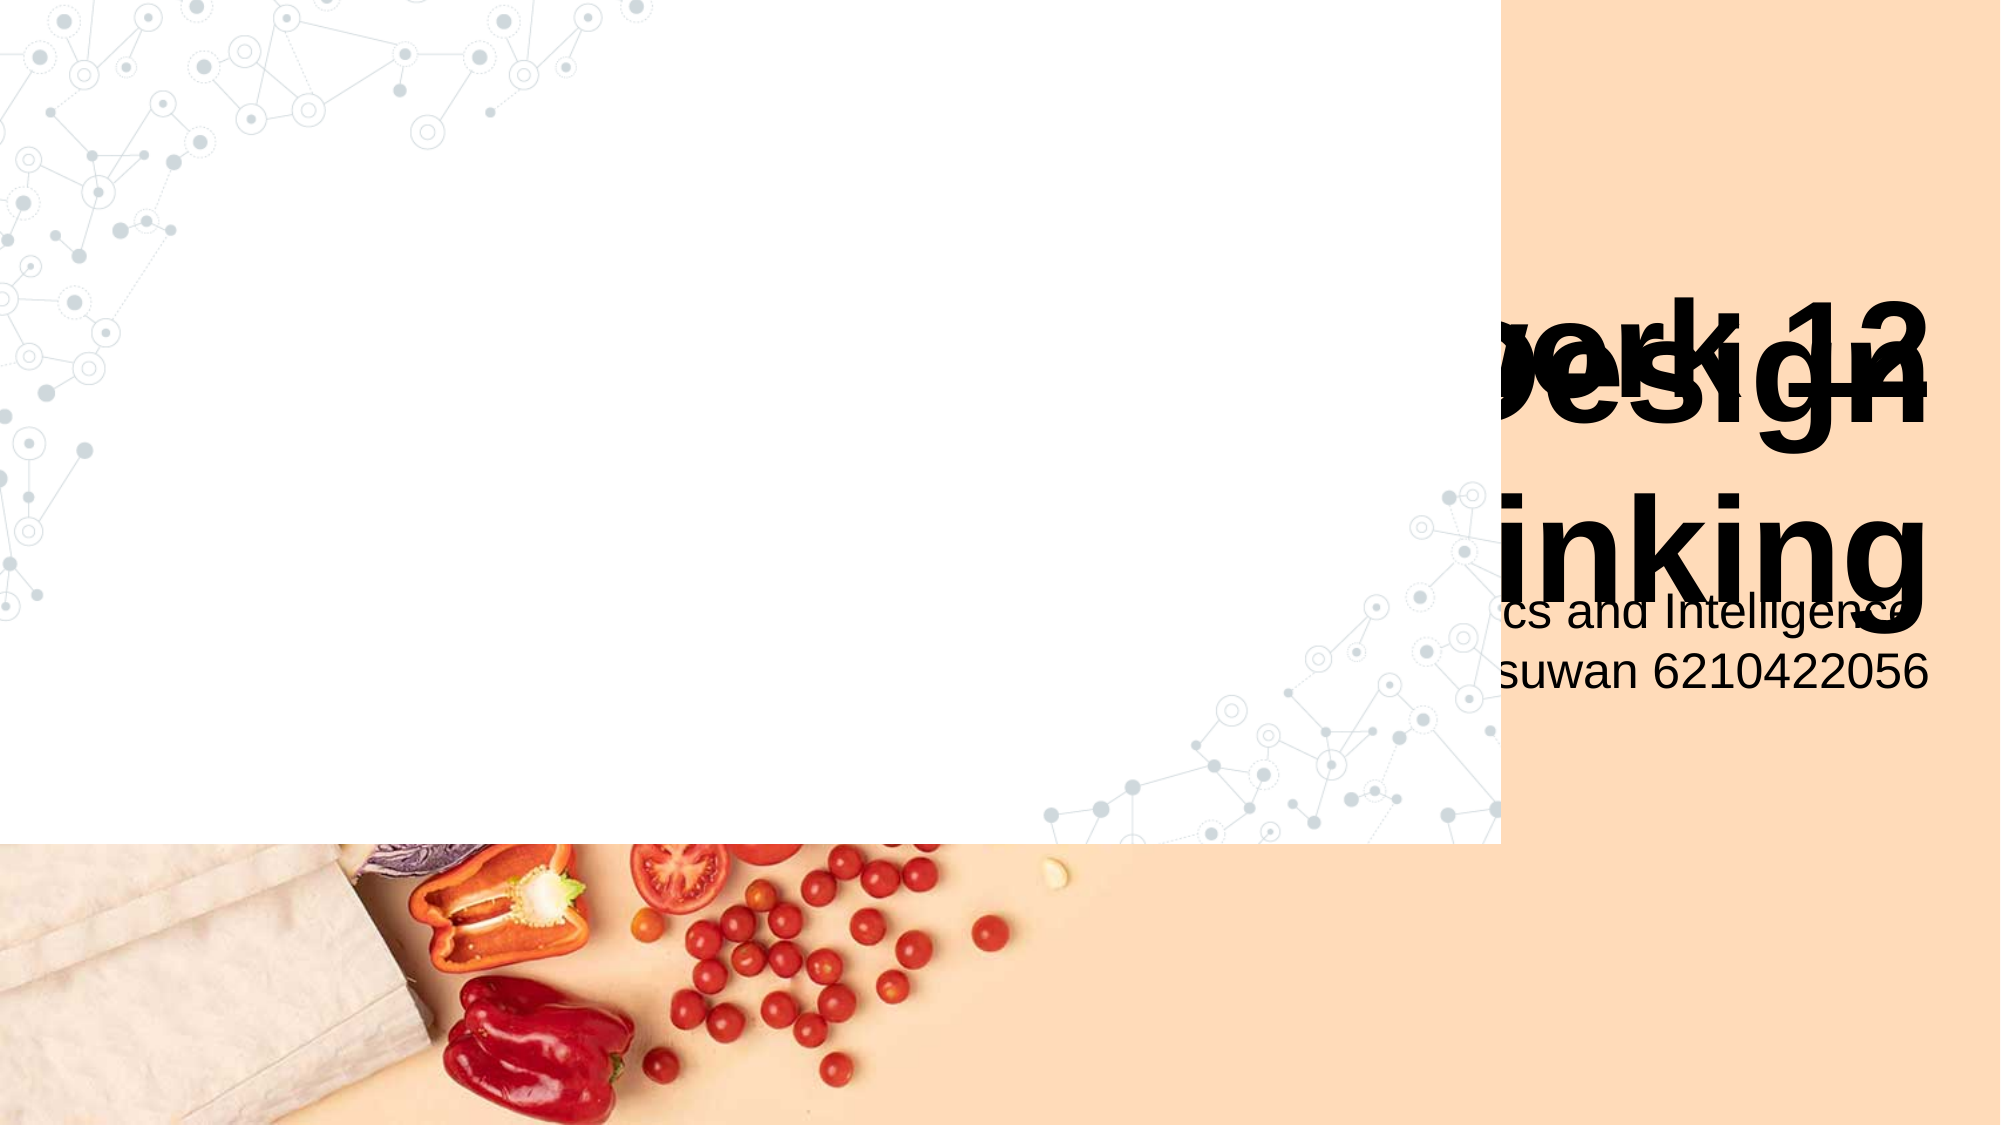

Homework 12
Design Thinking
BADS7105 CRM Analytics and Intelligence
Yada Limsuwan 6210422056